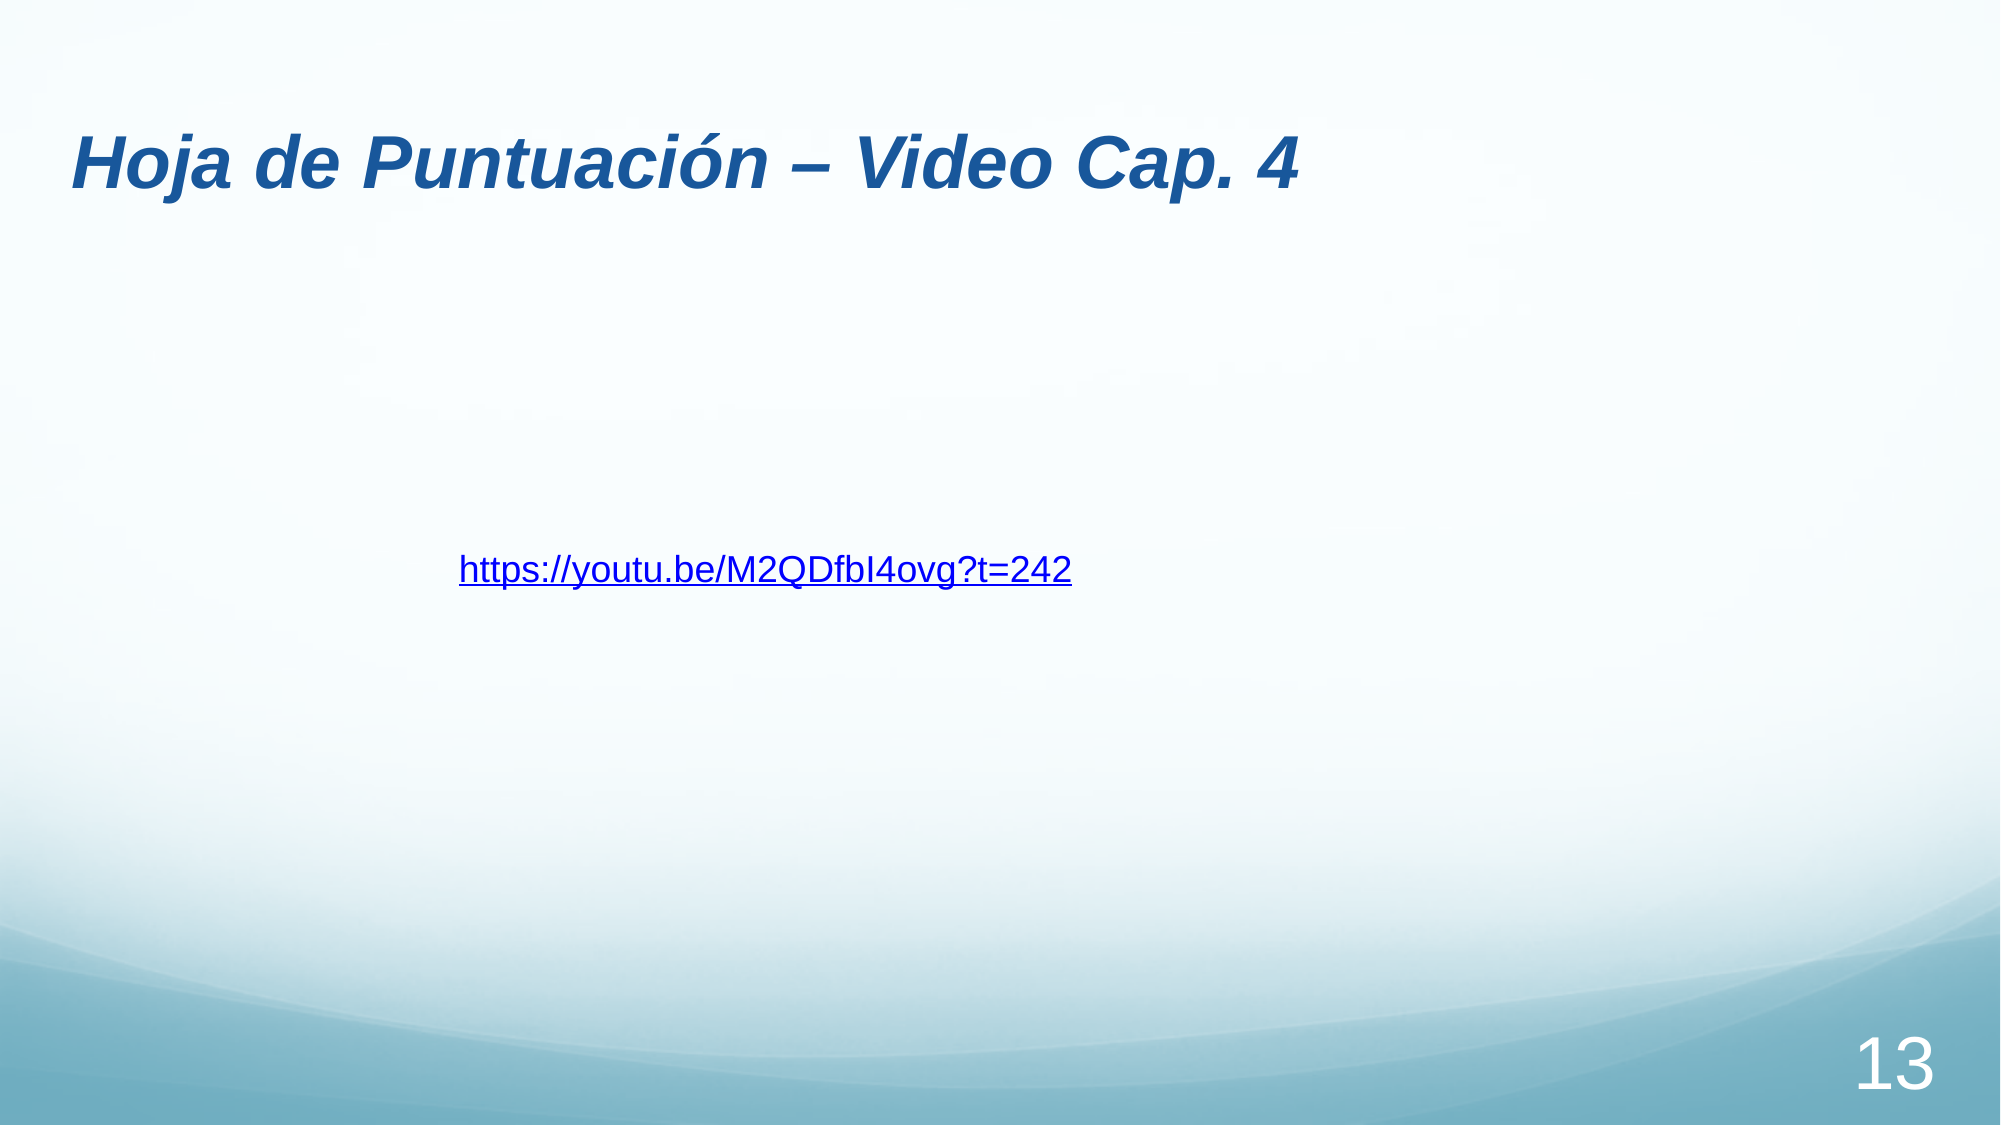

Hoja de Puntuación – Video Cap. 4

https://youtu.be/M2QDfbI4ovg?t=242

13